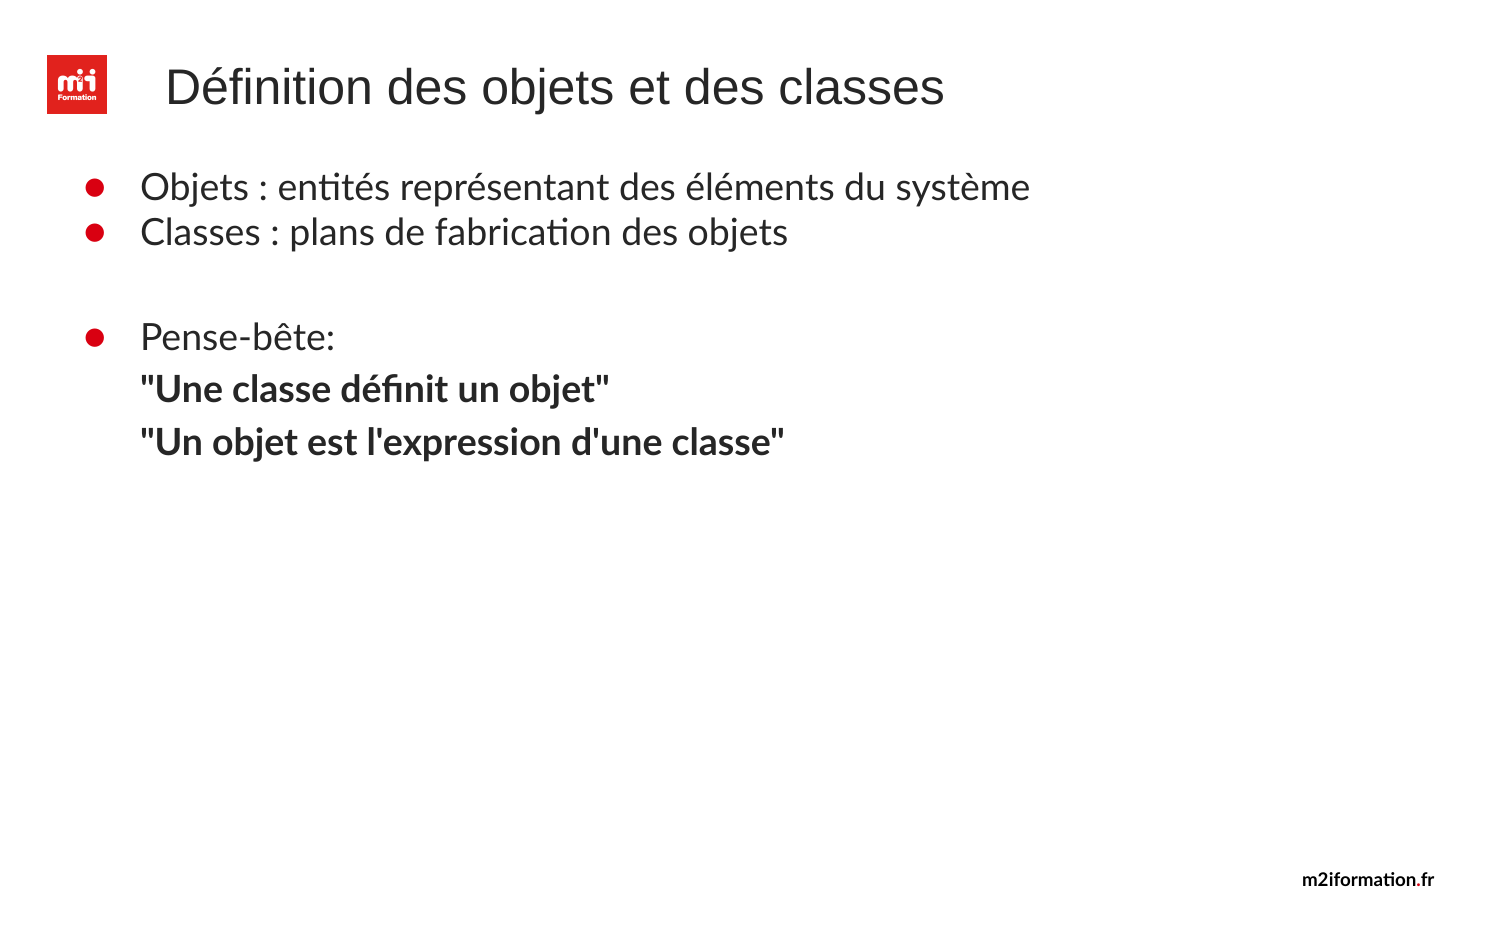

# Définition des objets et des classes
Objets : entités représentant des éléments du système
Classes : plans de fabrication des objets

Pense-bête:
"Une classe définit un objet"
"Un objet est l'expression d'une classe"